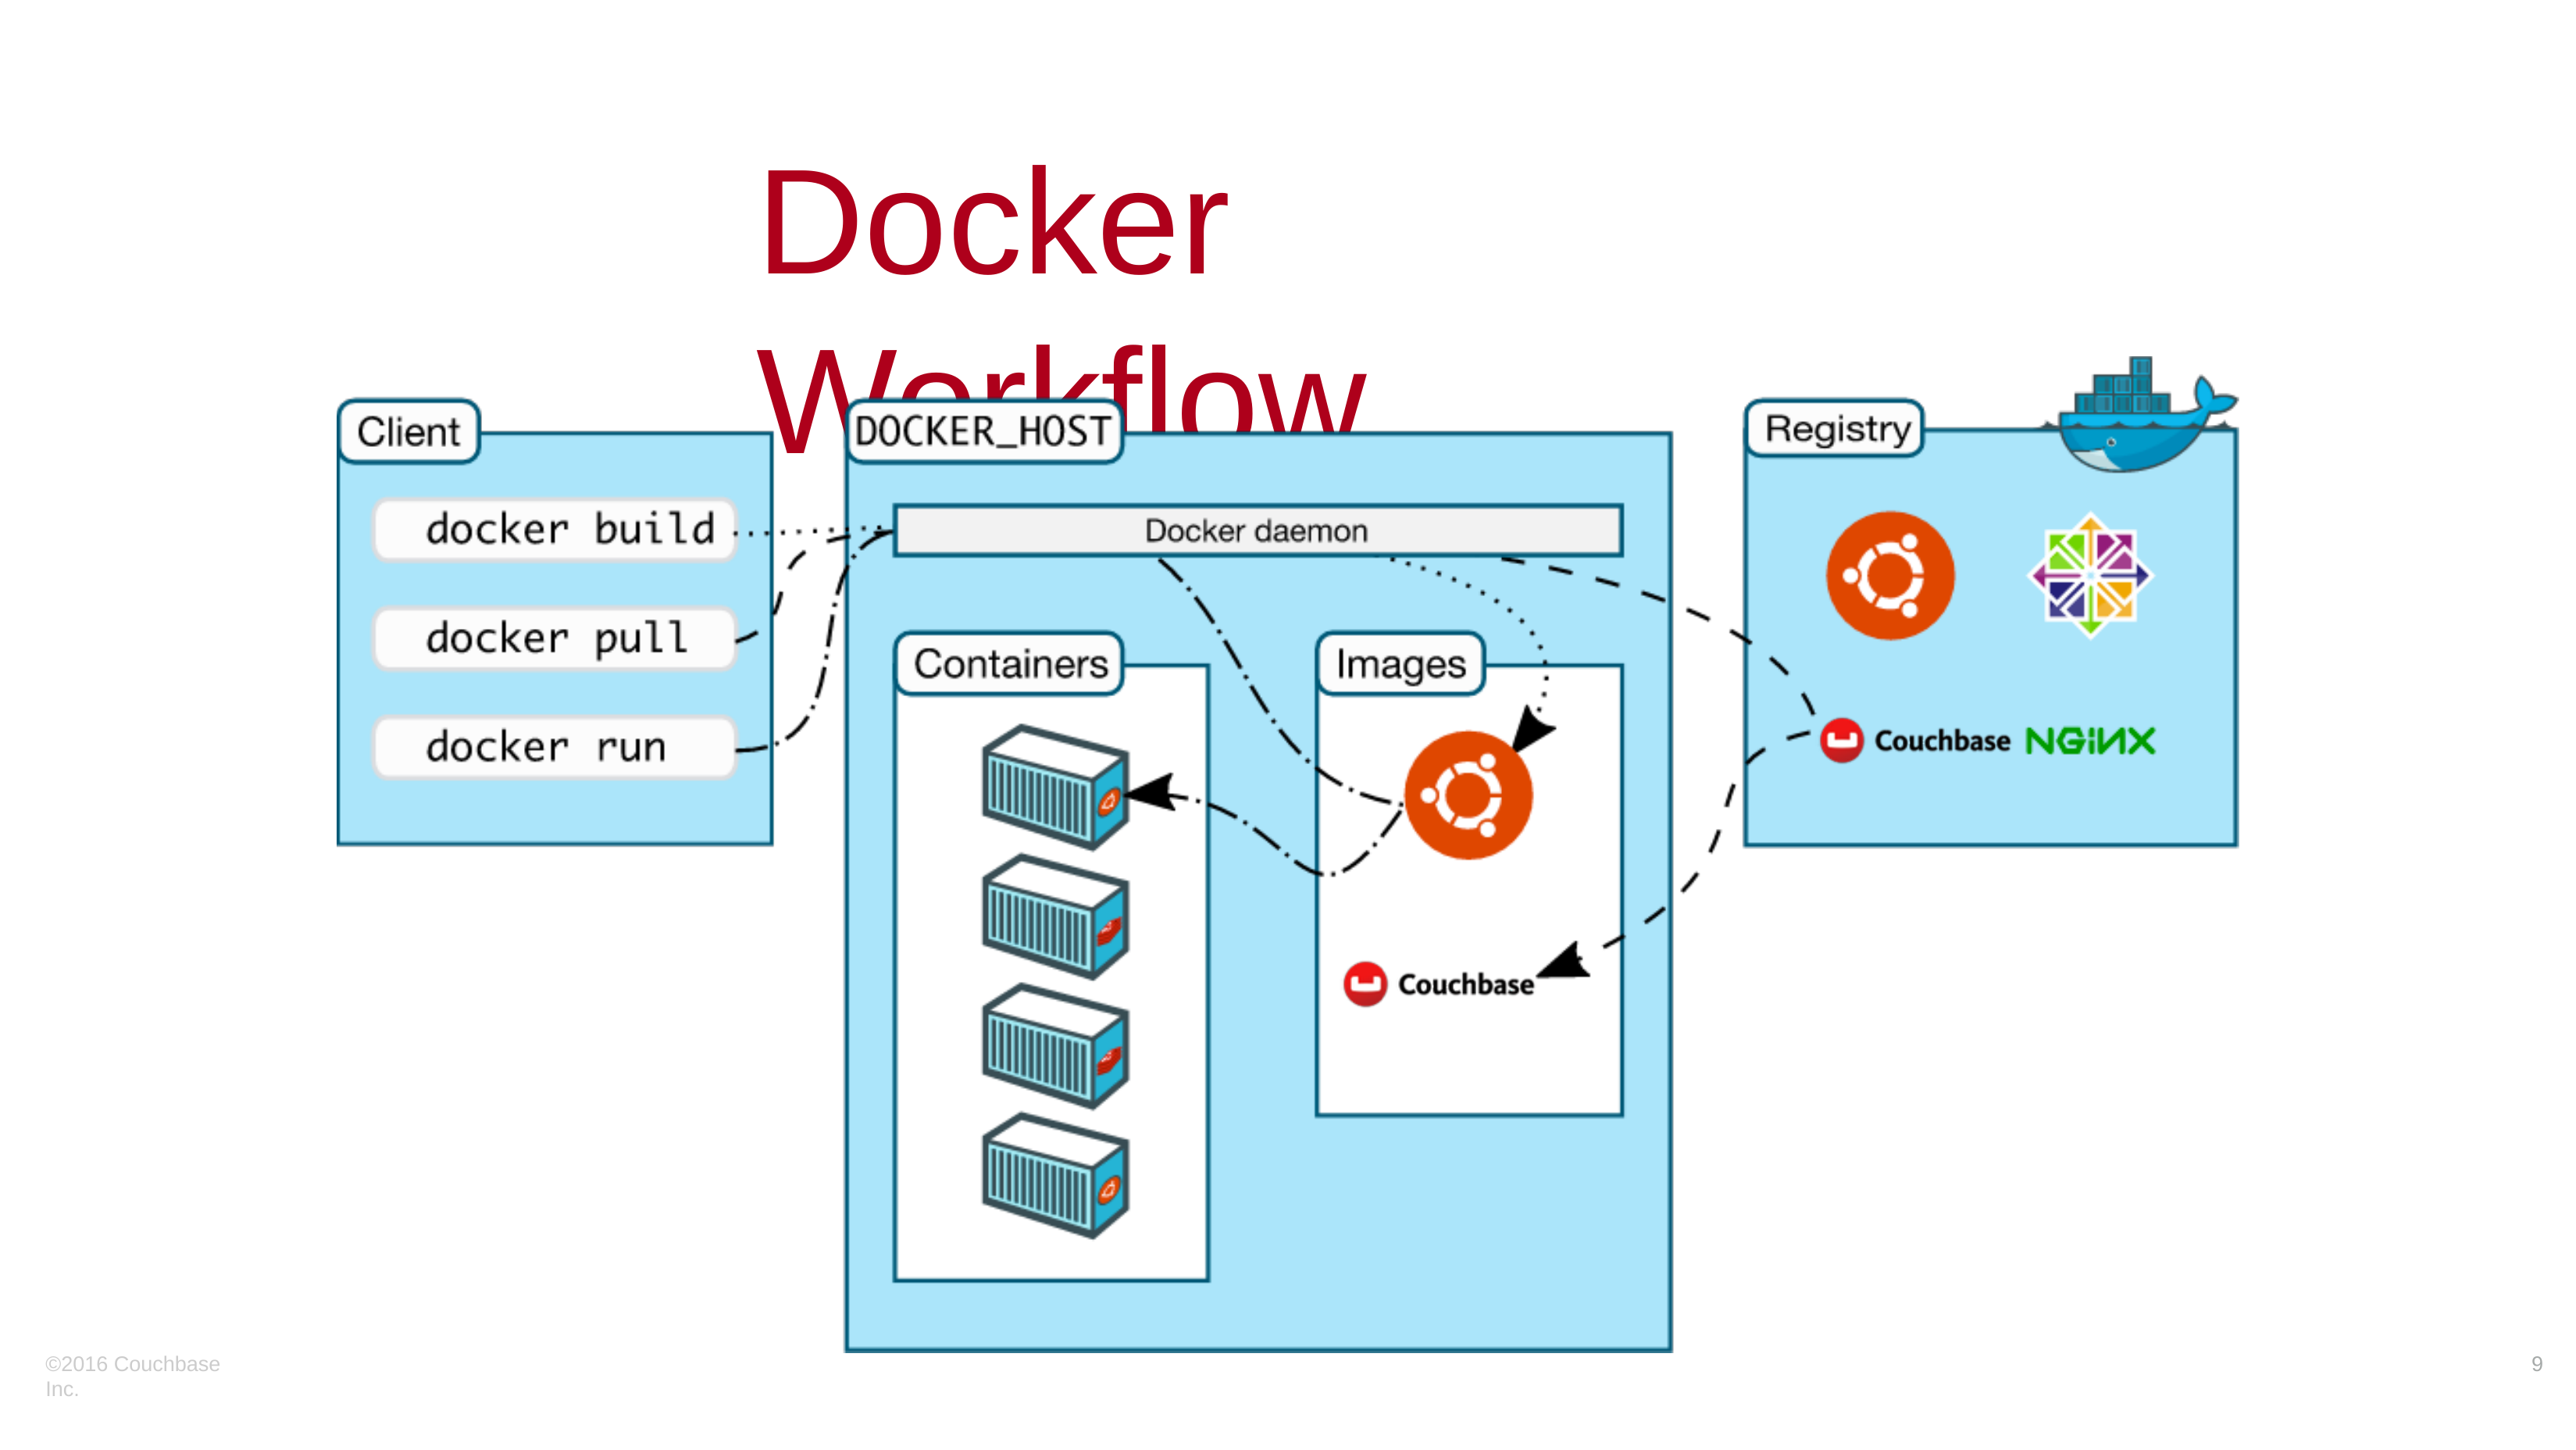

# Docker Workﬂow

©2016 Couchbase Inc.
9